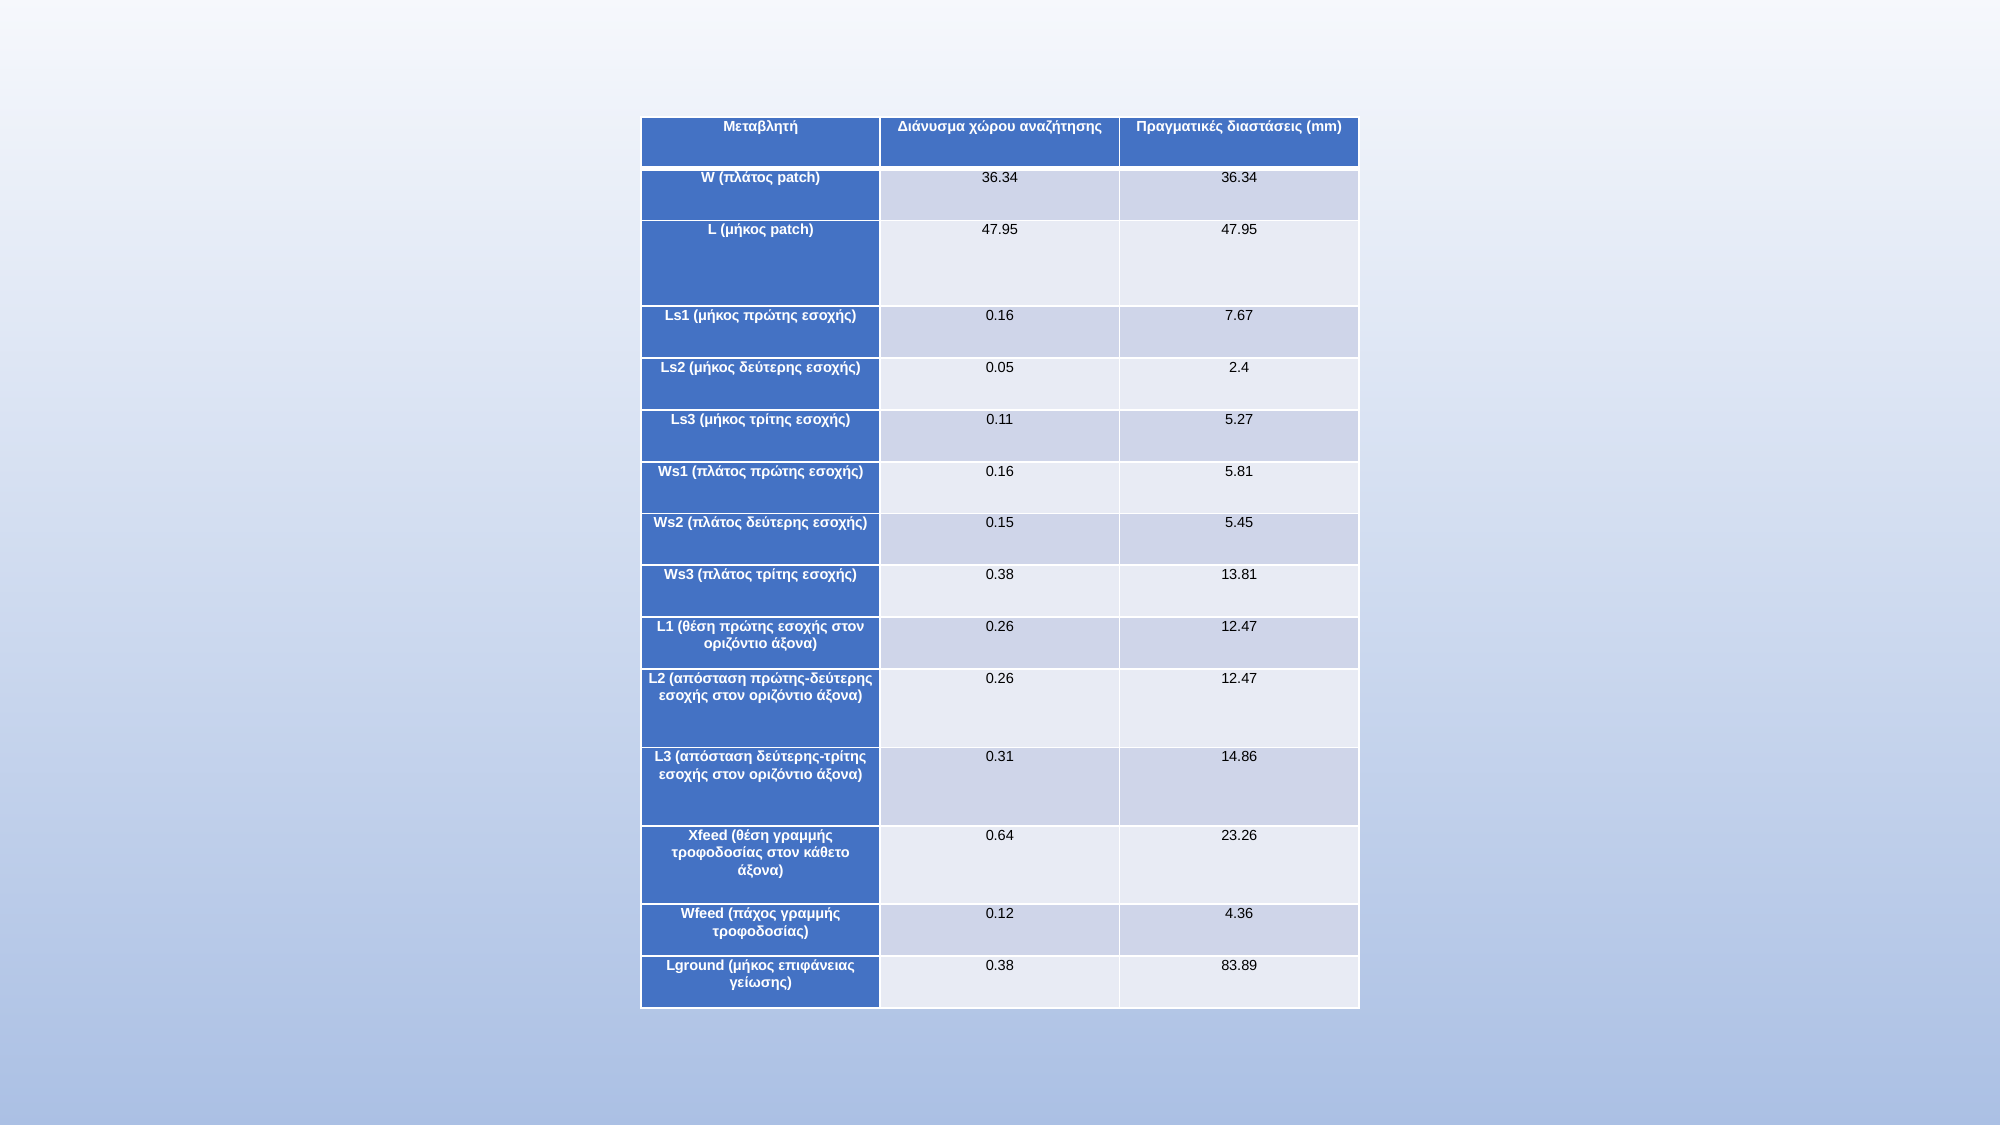

| Μεταβλητή | Διάνυσμα χώρου αναζήτησης | Πραγματικές διαστάσεις (mm) |
| --- | --- | --- |
| W (πλάτος patch) | 36.34 | 36.34 |
| L (μήκος patch) | 47.95 | 47.95 |
| Ls1 (μήκος πρώτης εσοχής) | 0.16 | 7.67 |
| Ls2 (μήκος δεύτερης εσοχής) | 0.05 | 2.4 |
| Ls3 (μήκος τρίτης εσοχής) | 0.11 | 5.27 |
| Ws1 (πλάτος πρώτης εσοχής) | 0.16 | 5.81 |
| Ws2 (πλάτος δεύτερης εσοχής) | 0.15 | 5.45 |
| Ws3 (πλάτος τρίτης εσοχής) | 0.38 | 13.81 |
| L1 (θέση πρώτης εσοχής στον οριζόντιο άξονα) | 0.26 | 12.47 |
| L2 (απόσταση πρώτης-δεύτερης εσοχής στον οριζόντιο άξονα) | 0.26 | 12.47 |
| L3 (απόσταση δεύτερης-τρίτης εσοχής στον οριζόντιο άξονα) | 0.31 | 14.86 |
| Xfeed (θέση γραμμής τροφοδοσίας στον κάθετο άξονα) | 0.64 | 23.26 |
| Wfeed (πάχος γραμμής τροφοδοσίας) | 0.12 | 4.36 |
| Lground (μήκος επιφάνειας γείωσης) | 0.38 | 83.89 |